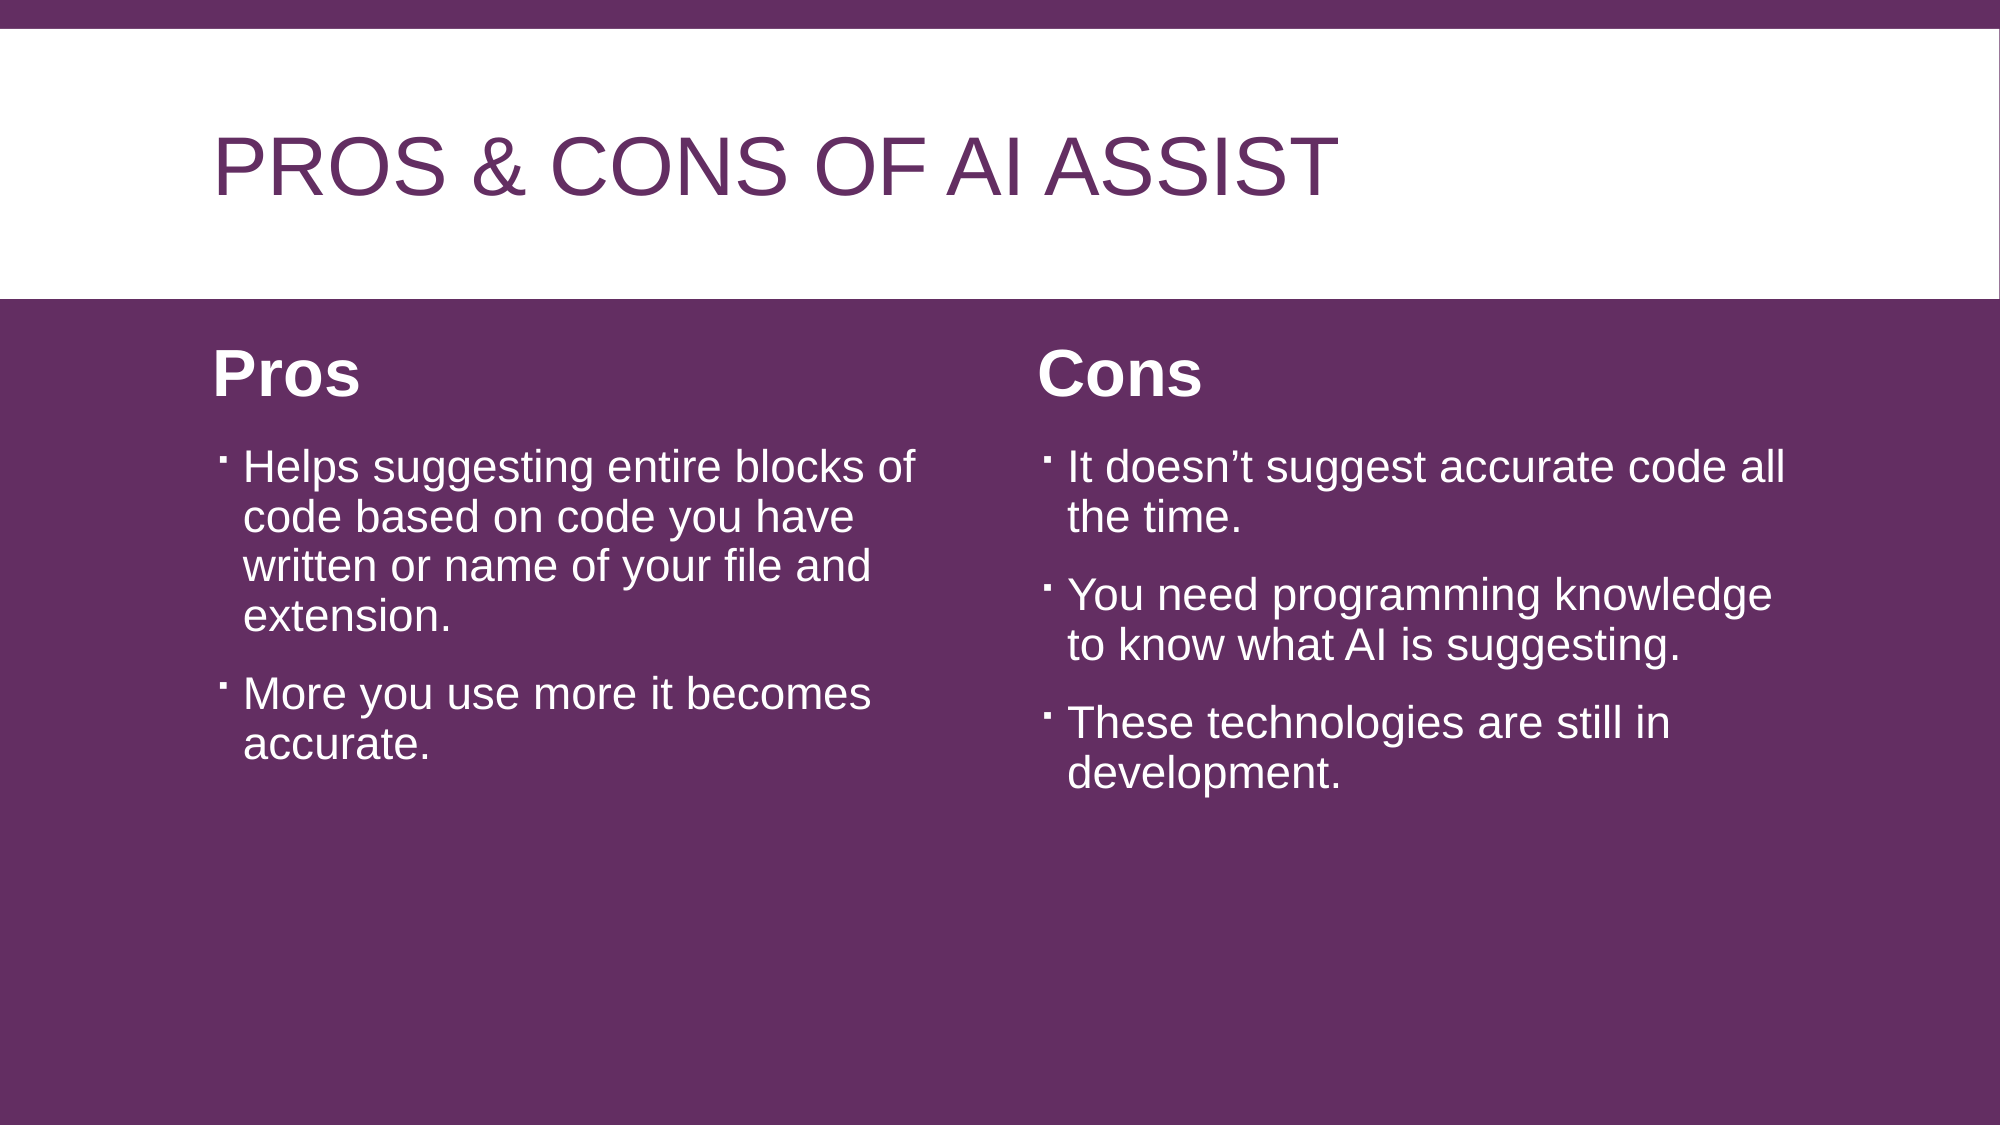

# Pros & cons of ai assist
Pros
Cons
It doesn’t suggest accurate code all the time.
You need programming knowledge to know what AI is suggesting.
These technologies are still in development.
Helps suggesting entire blocks of code based on code you have written or name of your file and extension.
More you use more it becomes accurate.